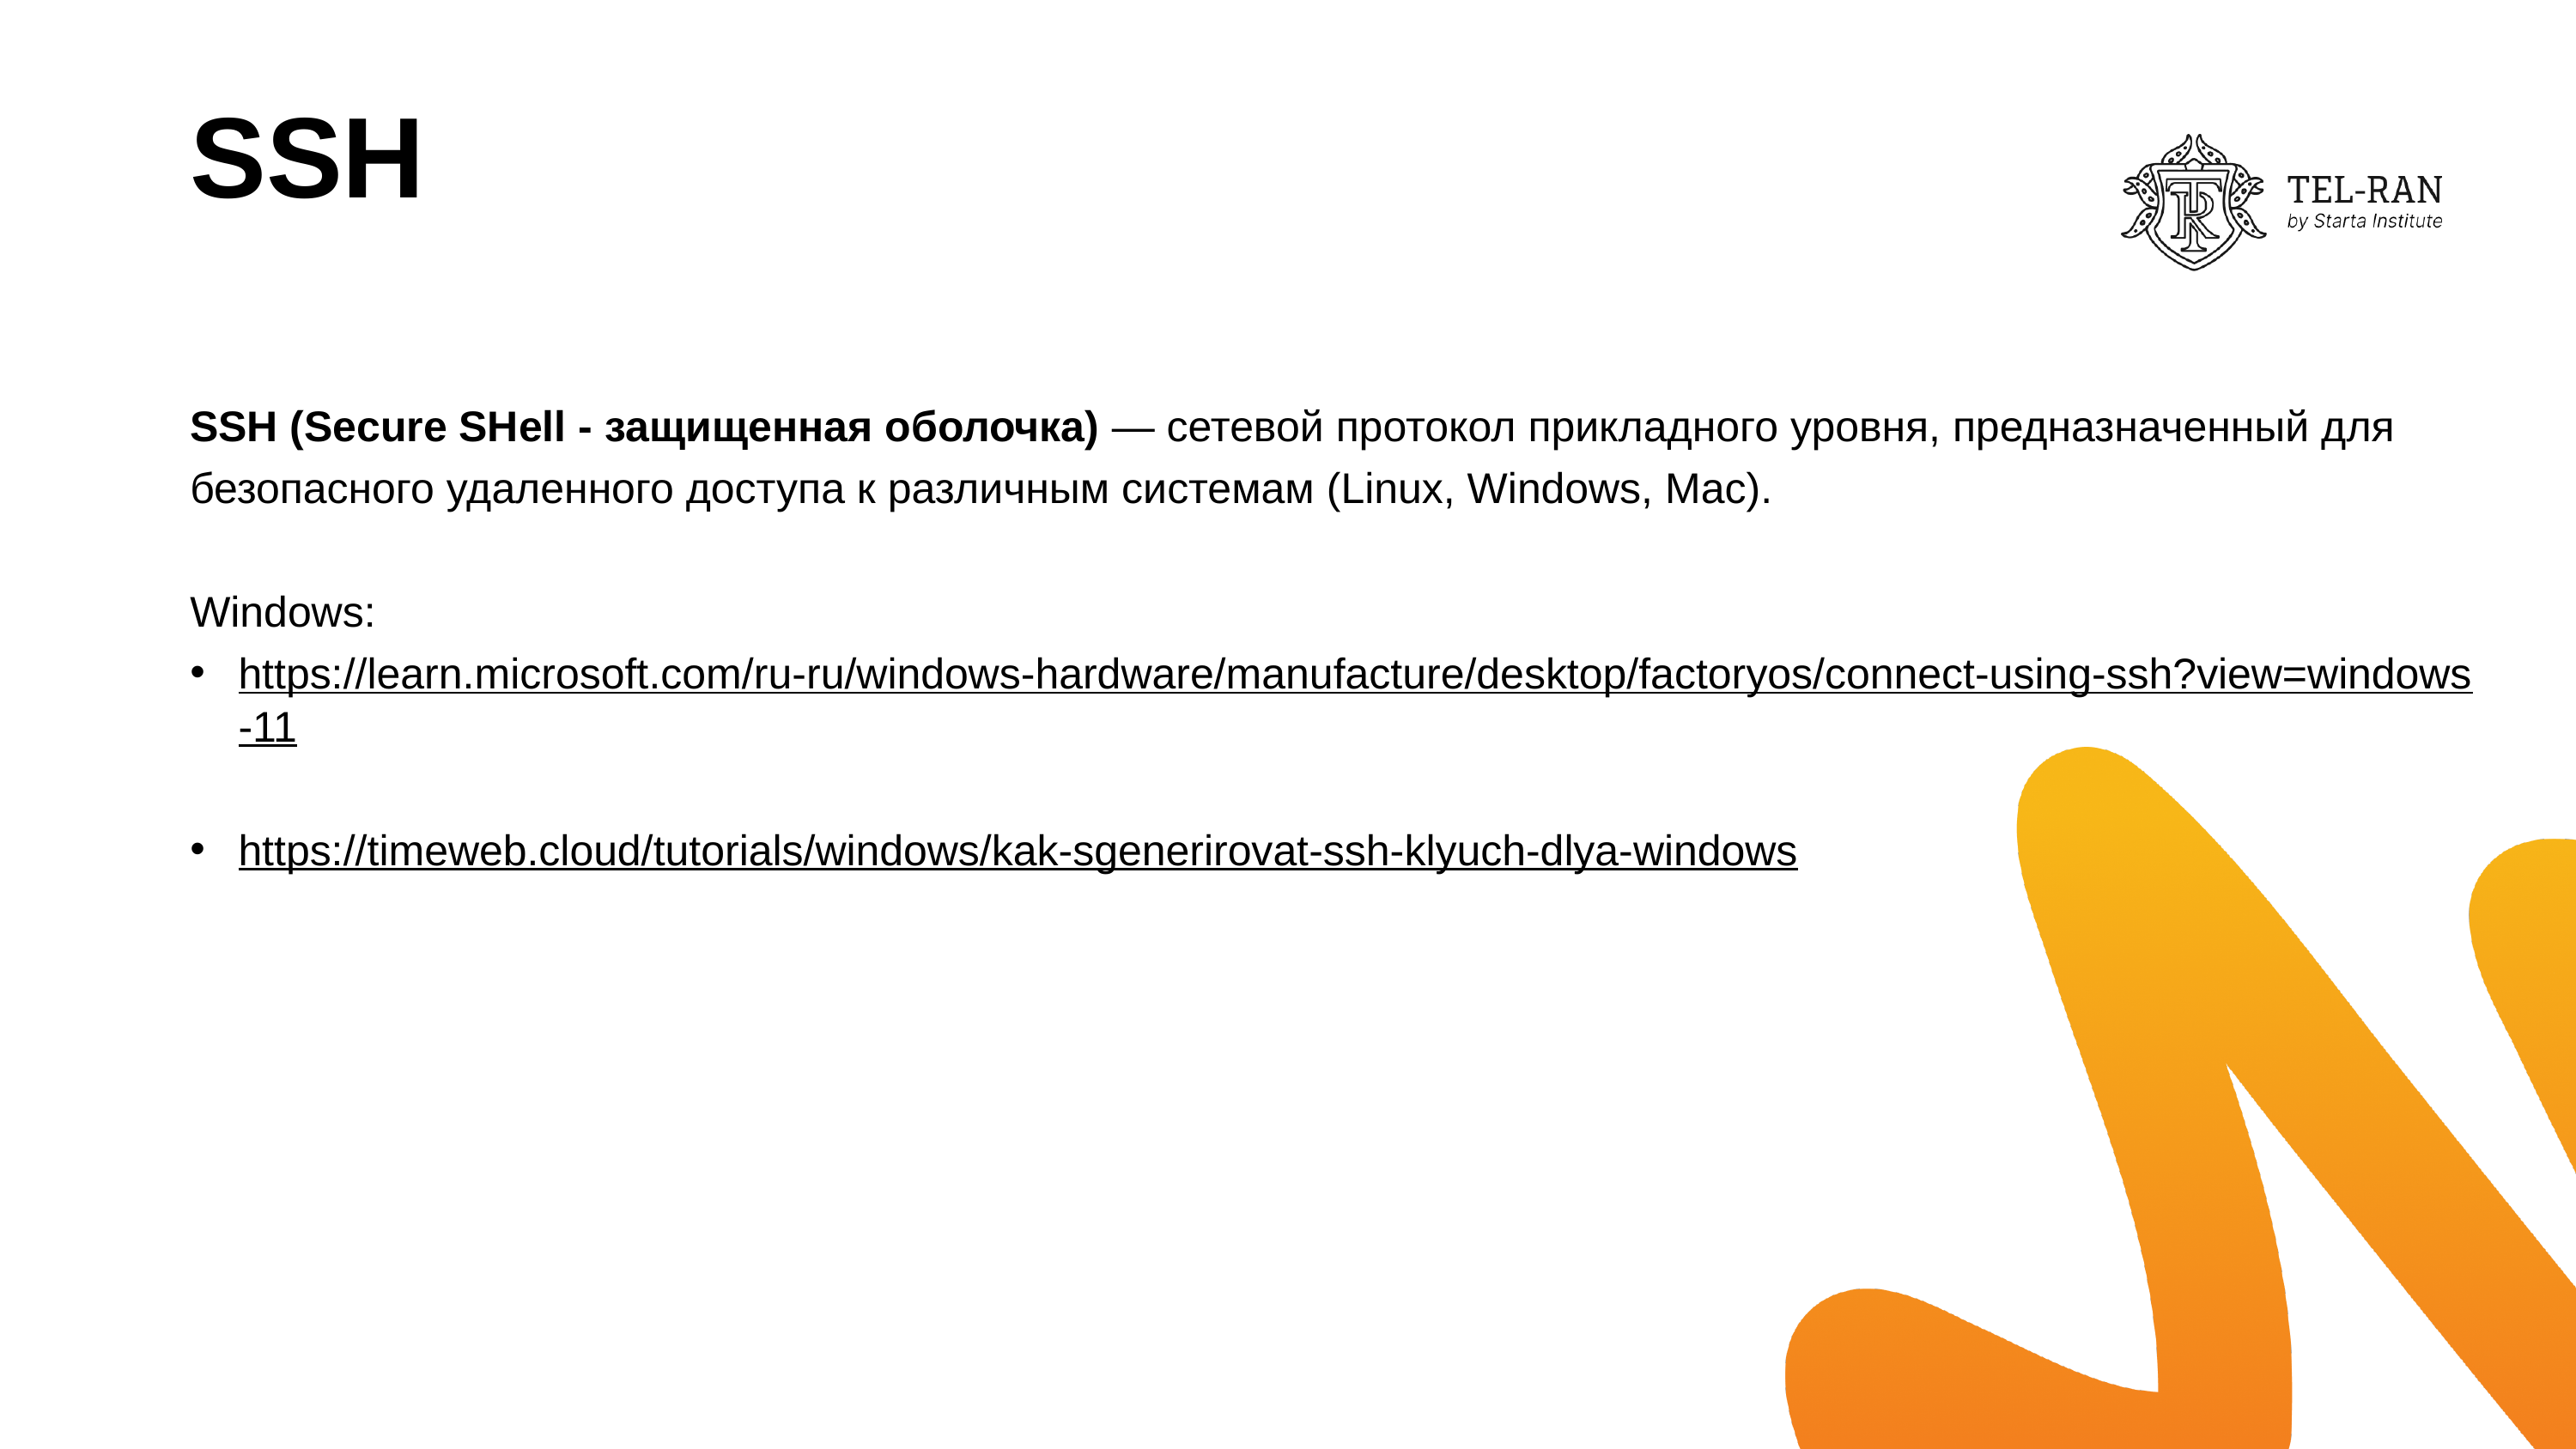

# SSH
SSH (Secure SHell - защищенная оболочка) — сетевой протокол прикладного уровня, предназначенный для безопасного удаленного доступа к различным системам (Linux, Windows, Mac).

Windows:
https://learn.microsoft.com/ru-ru/windows-hardware/manufacture/desktop/factoryos/connect-using-ssh?view=windows-11
https://timeweb.cloud/tutorials/windows/kak-sgenerirovat-ssh-klyuch-dlya-windows